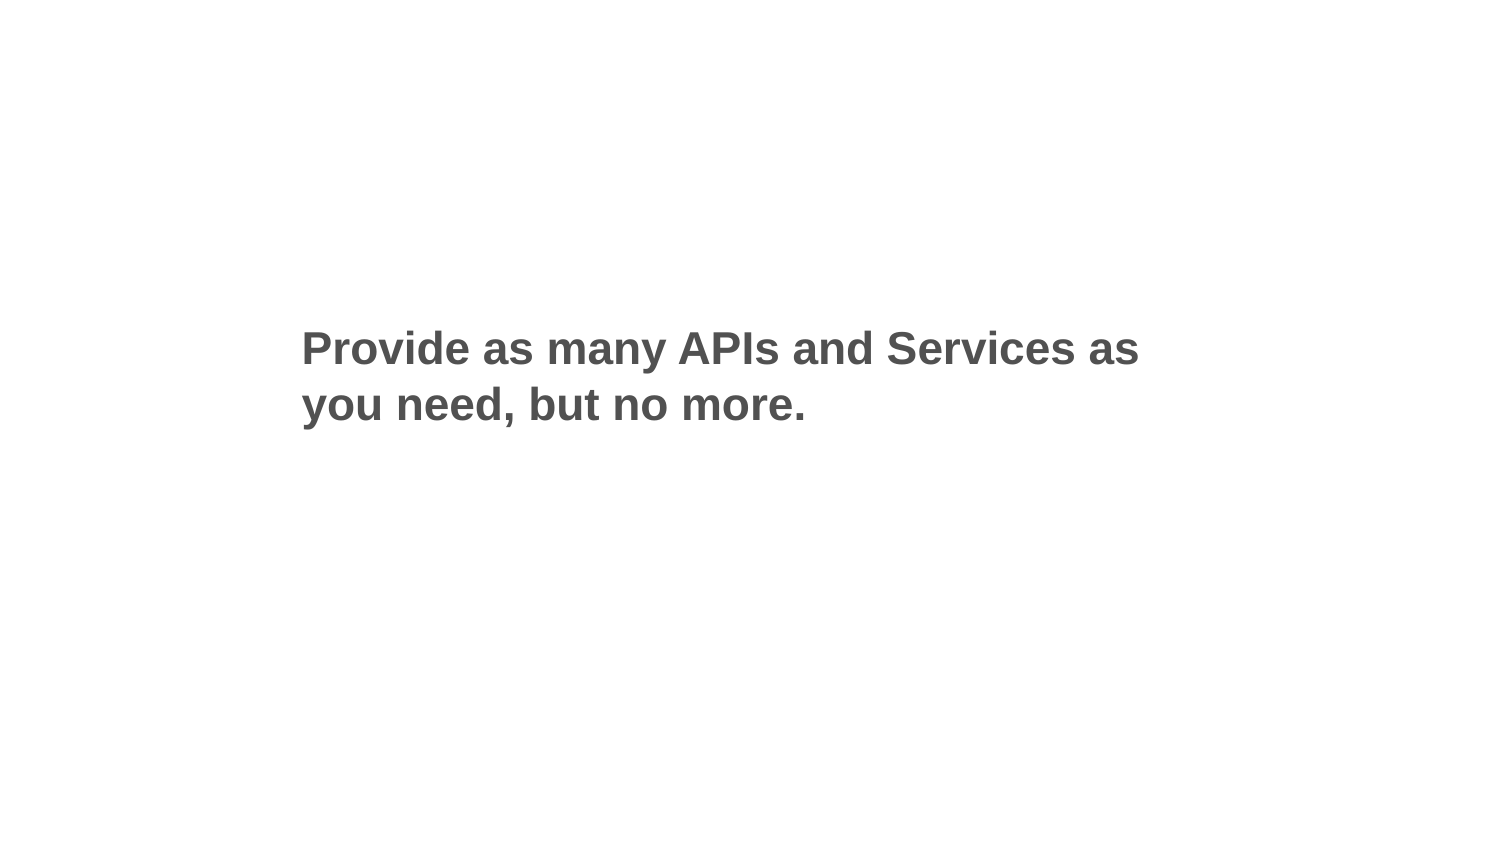

Provide as many APIs and Services as you need, but no more.